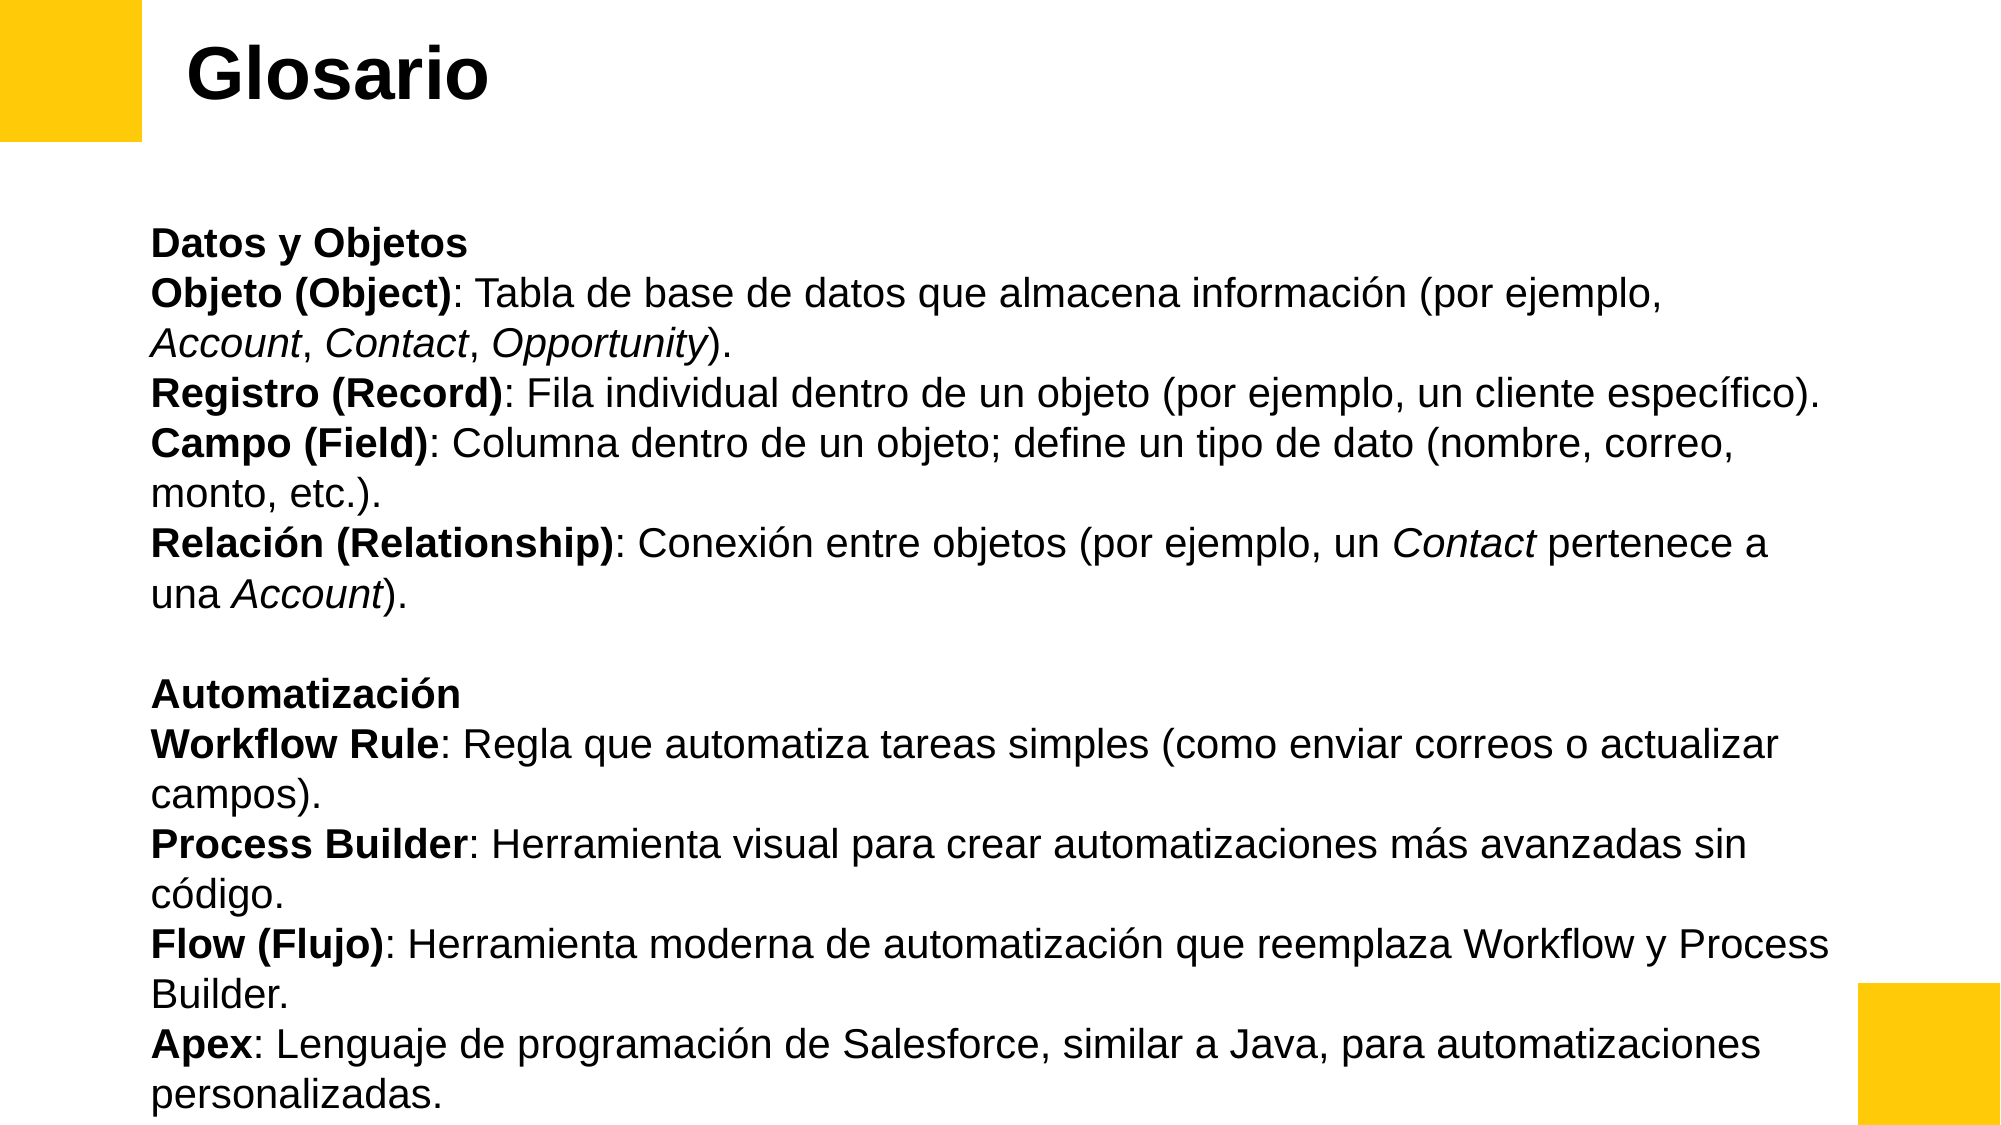

# Glosario
Datos y Objetos
Objeto (Object): Tabla de base de datos que almacena información (por ejemplo, Account, Contact, Opportunity).
Registro (Record): Fila individual dentro de un objeto (por ejemplo, un cliente específico).
Campo (Field): Columna dentro de un objeto; define un tipo de dato (nombre, correo, monto, etc.).
Relación (Relationship): Conexión entre objetos (por ejemplo, un Contact pertenece a una Account).

Automatización
Workflow Rule: Regla que automatiza tareas simples (como enviar correos o actualizar campos).
Process Builder: Herramienta visual para crear automatizaciones más avanzadas sin código.
Flow (Flujo): Herramienta moderna de automatización que reemplaza Workflow y Process Builder.
Apex: Lenguaje de programación de Salesforce, similar a Java, para automatizaciones personalizadas.